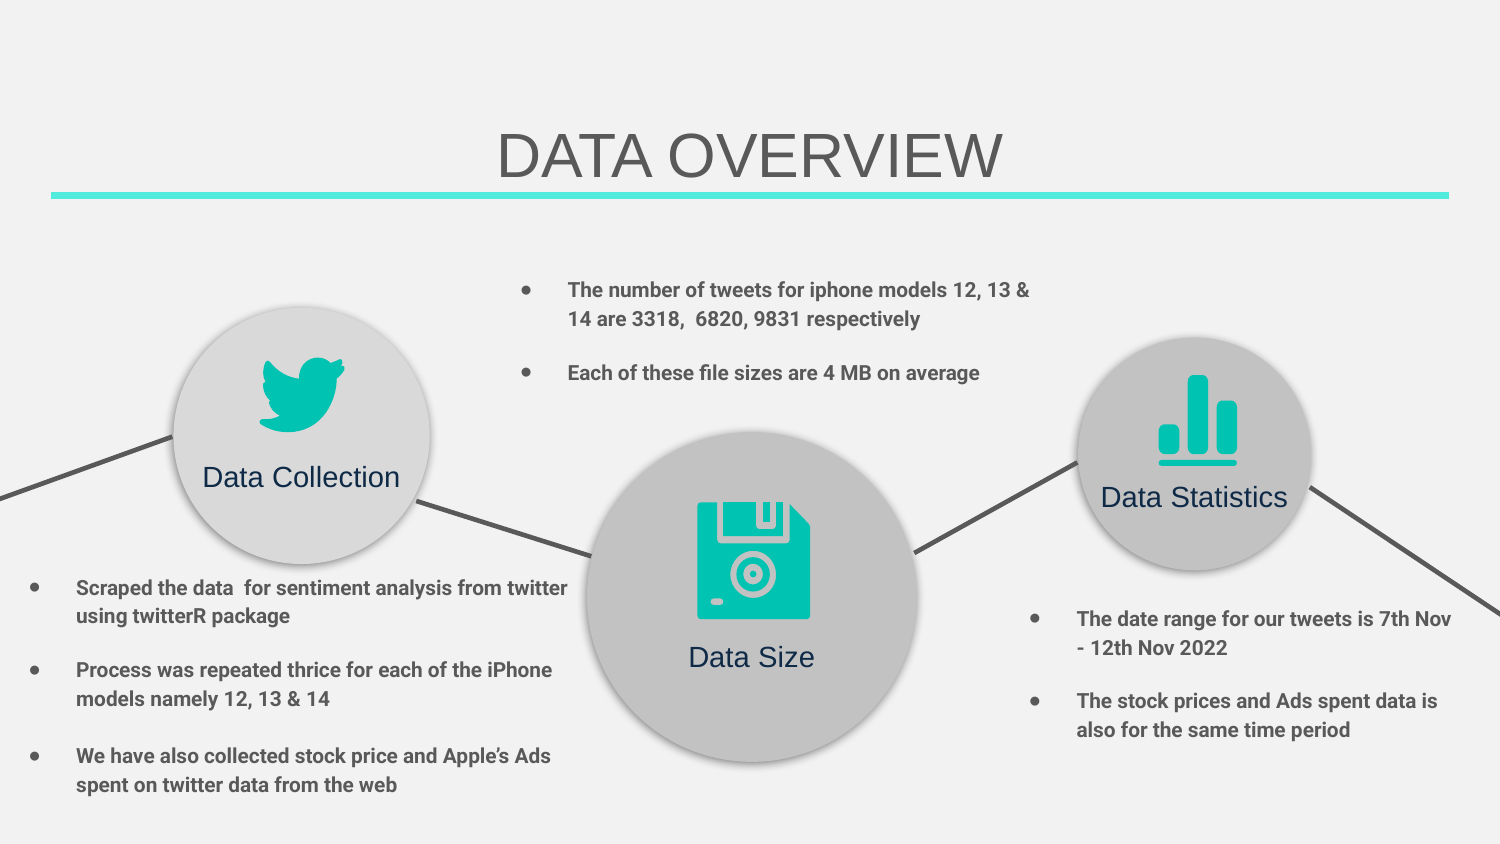

# DATA OVERVIEW
The number of tweets for iphone models 12, 13 & 14 are 3318,  6820, 9831 respectively
Each of these file sizes are 4 MB on average

Data Collection
Data Statistics

Scraped the data  for sentiment analysis from twitter using twitterR package
Process was repeated thrice for each of the iPhone models namely 12, 13 & 14
We have also collected stock price and Apple’s Ads spent on twitter data from the web
The date range for our tweets is 7th Nov - 12th Nov 2022
The stock prices and Ads spent data is also for the same time period
Data Size